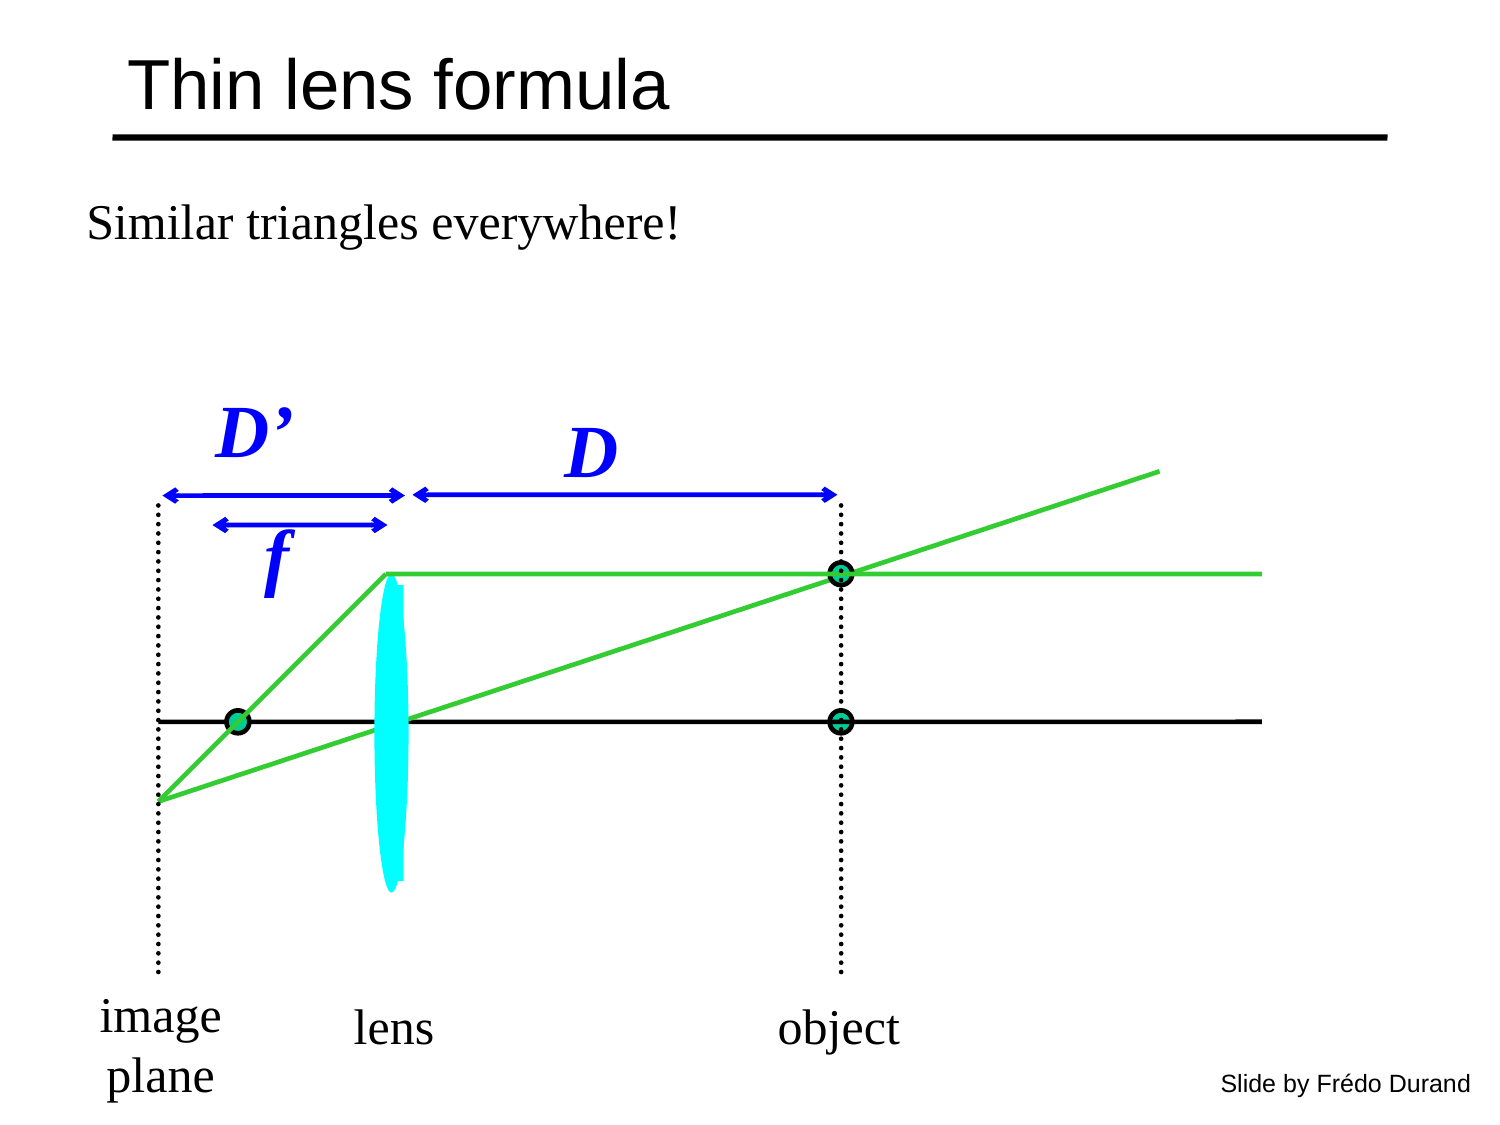

Thin lens formula
Similar triangles everywhere!
D’
D

f

image plane
lens
object
Slide by Frédo Durand